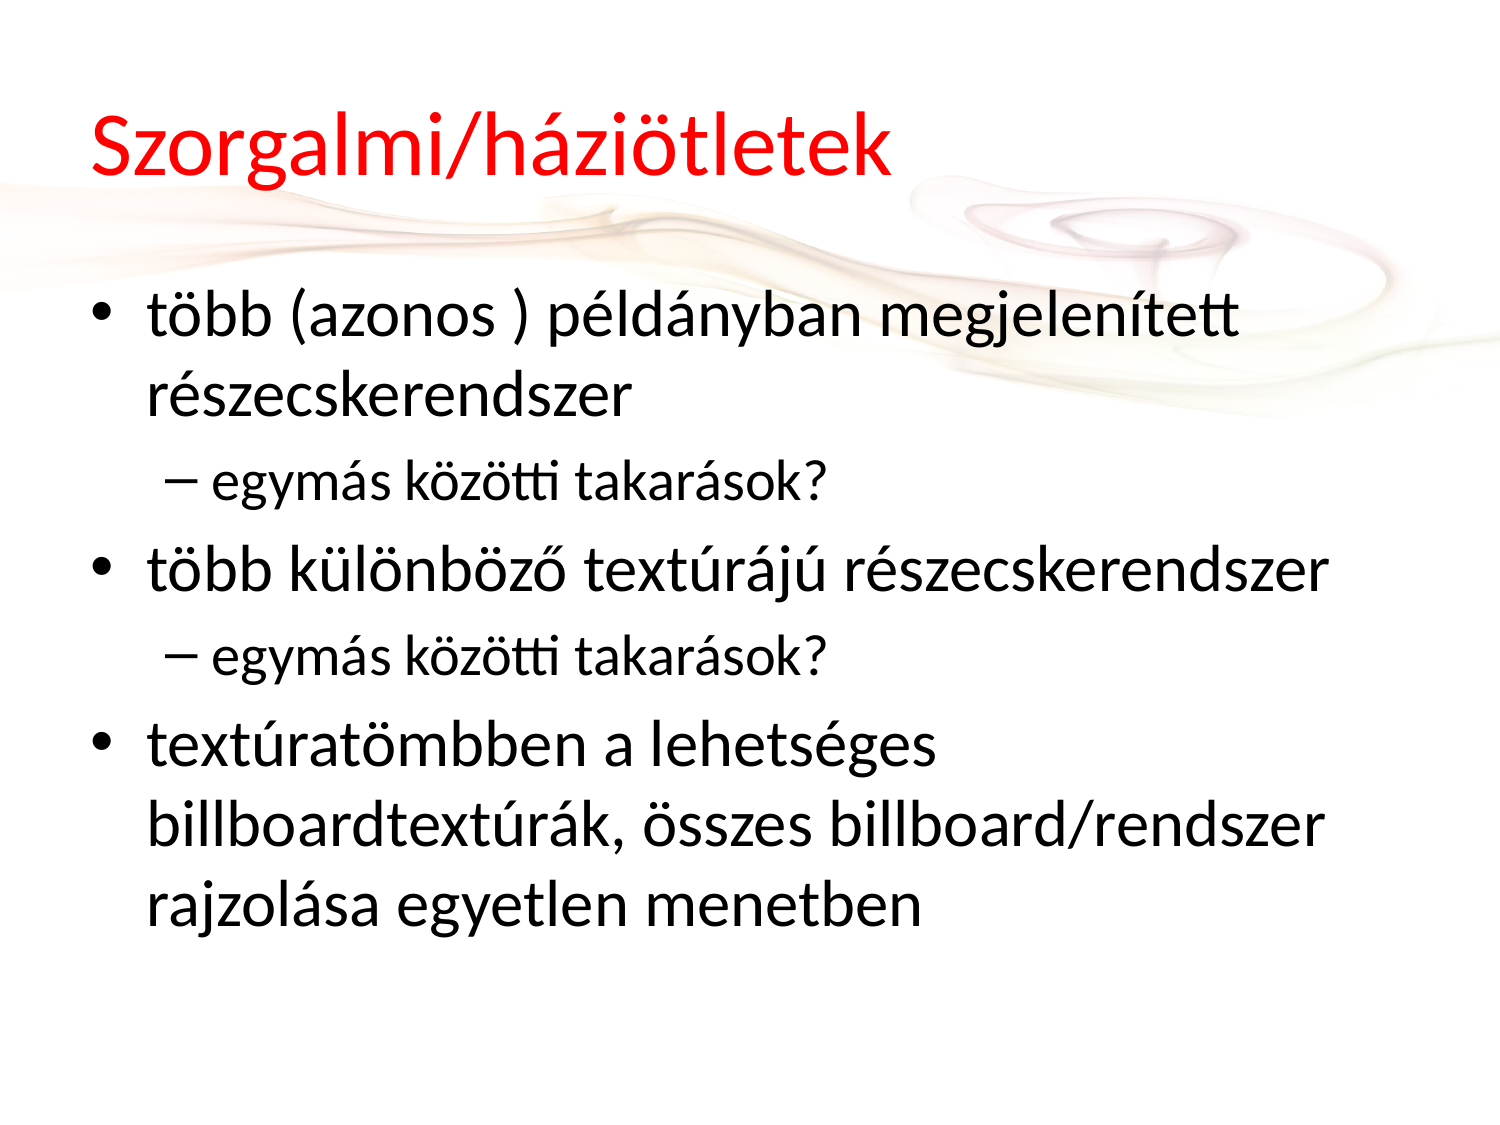

# Szorgalmi/háziötletek
több (azonos ) példányban megjelenített részecskerendszer
egymás közötti takarások?
több különböző textúrájú részecskerendszer
egymás közötti takarások?
textúratömbben a lehetséges billboardtextúrák, összes billboard/rendszer rajzolása egyetlen menetben